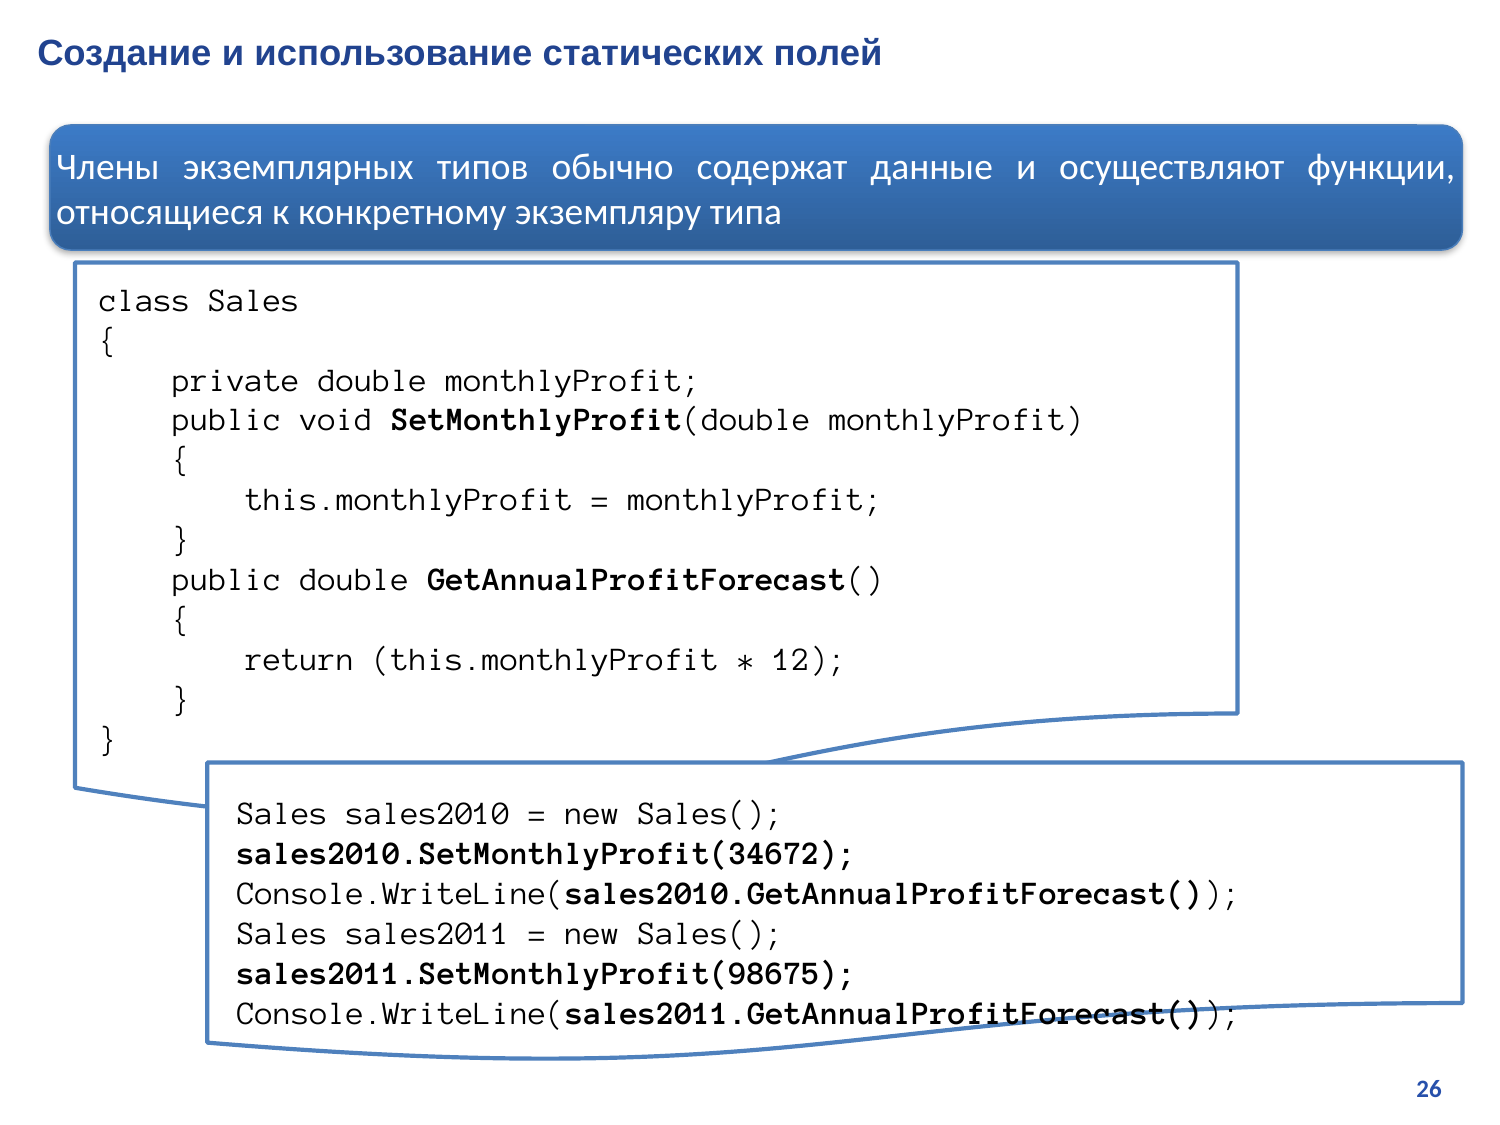

# Создание и использование статических полей

Члены экземплярных типов обычно содержат данные и осуществляют функции, относящиеся к конкретному экземпляру типа

class Sales
{
    private double monthlyProfit;
    public void SetMonthlyProfit(double monthlyProfit)
    {
        this.monthlyProfit = monthlyProfit;
    }
    public double GetAnnualProfitForecast()
    {
        return (this.monthlyProfit * 12);
    }
}

Sales sales2010 = new Sales();
sales2010.SetMonthlyProfit(34672);
Console.WriteLine(sales2010.GetAnnualProfitForecast());
Sales sales2011 = new Sales();
sales2011.SetMonthlyProfit(98675);
Console.WriteLine(sales2011.GetAnnualProfitForecast());